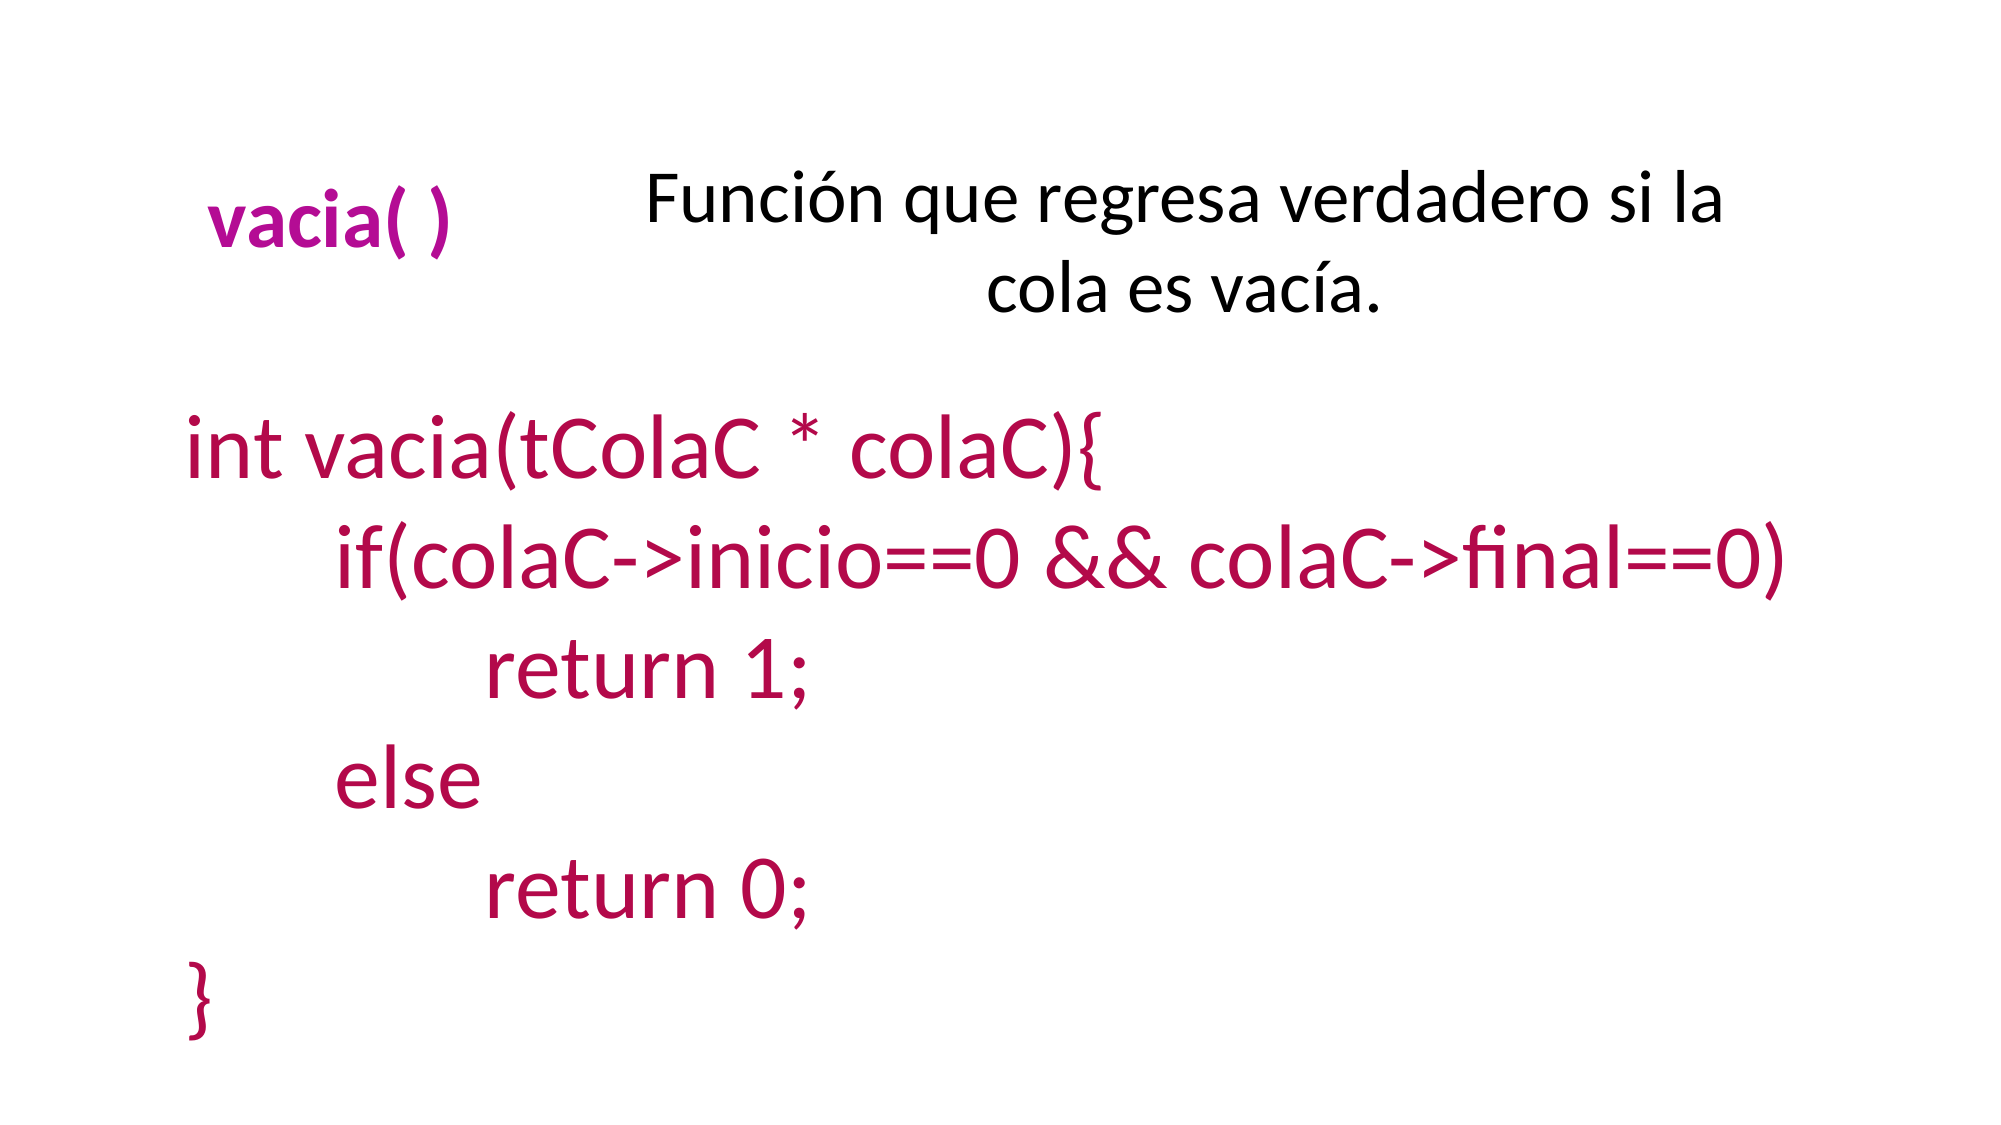

Función que regresa verdadero si la cola es vacía.
vacia( )
int vacia(tColaC * colaC){
	if(colaC->inicio==0 && colaC->final==0)
		return 1;
	else
		return 0;
}